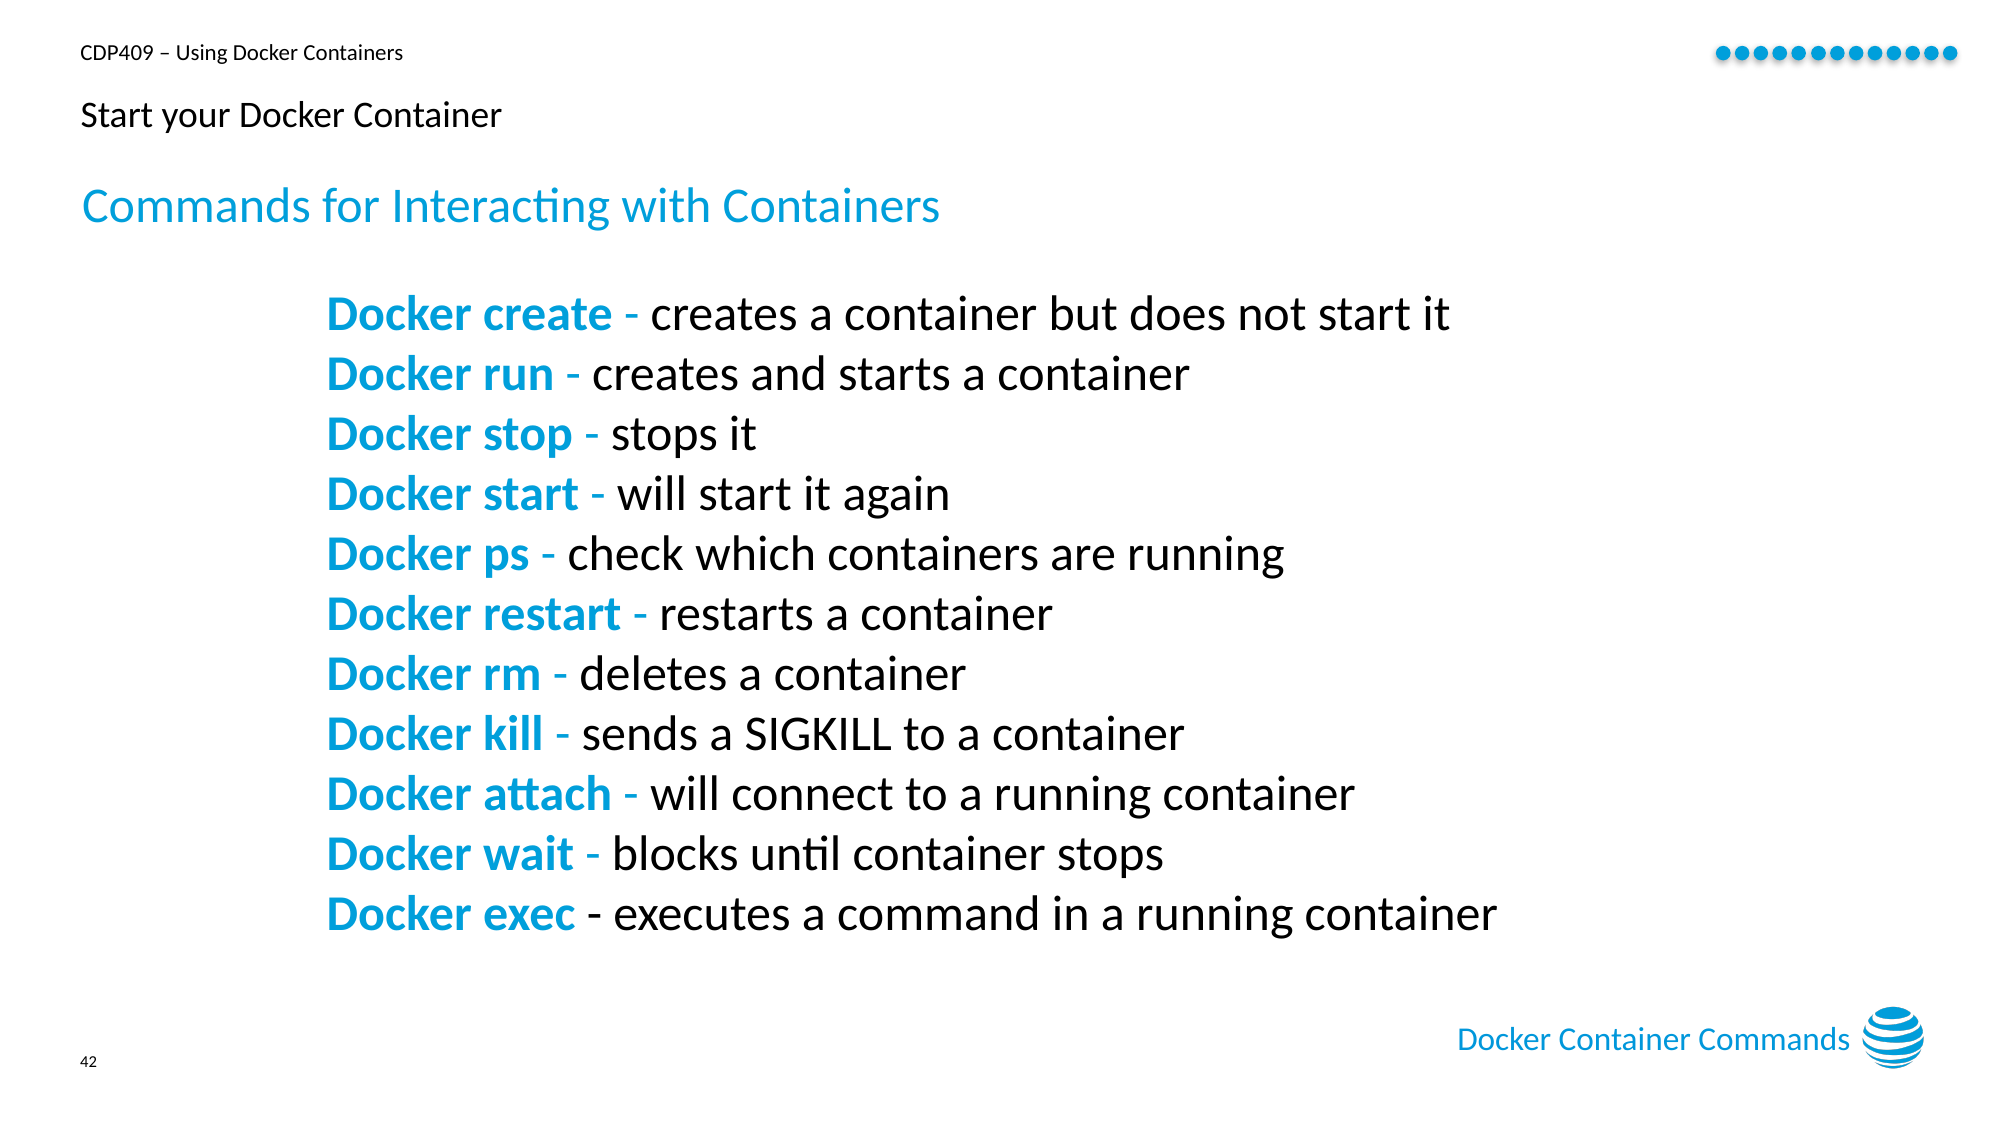

# Start your Docker Container
Commands for Interacting with Containers
Docker create - creates a container but does not start it
Docker run - creates and starts a container
Docker stop - stops it
Docker start - will start it again
Docker ps - check which containers are running
Docker restart - restarts a container
Docker rm - deletes a container
Docker kill - sends a SIGKILL to a container
Docker attach - will connect to a running container
Docker wait - blocks until container stops
Docker exec - executes a command in a running container
Docker Container Commands
42